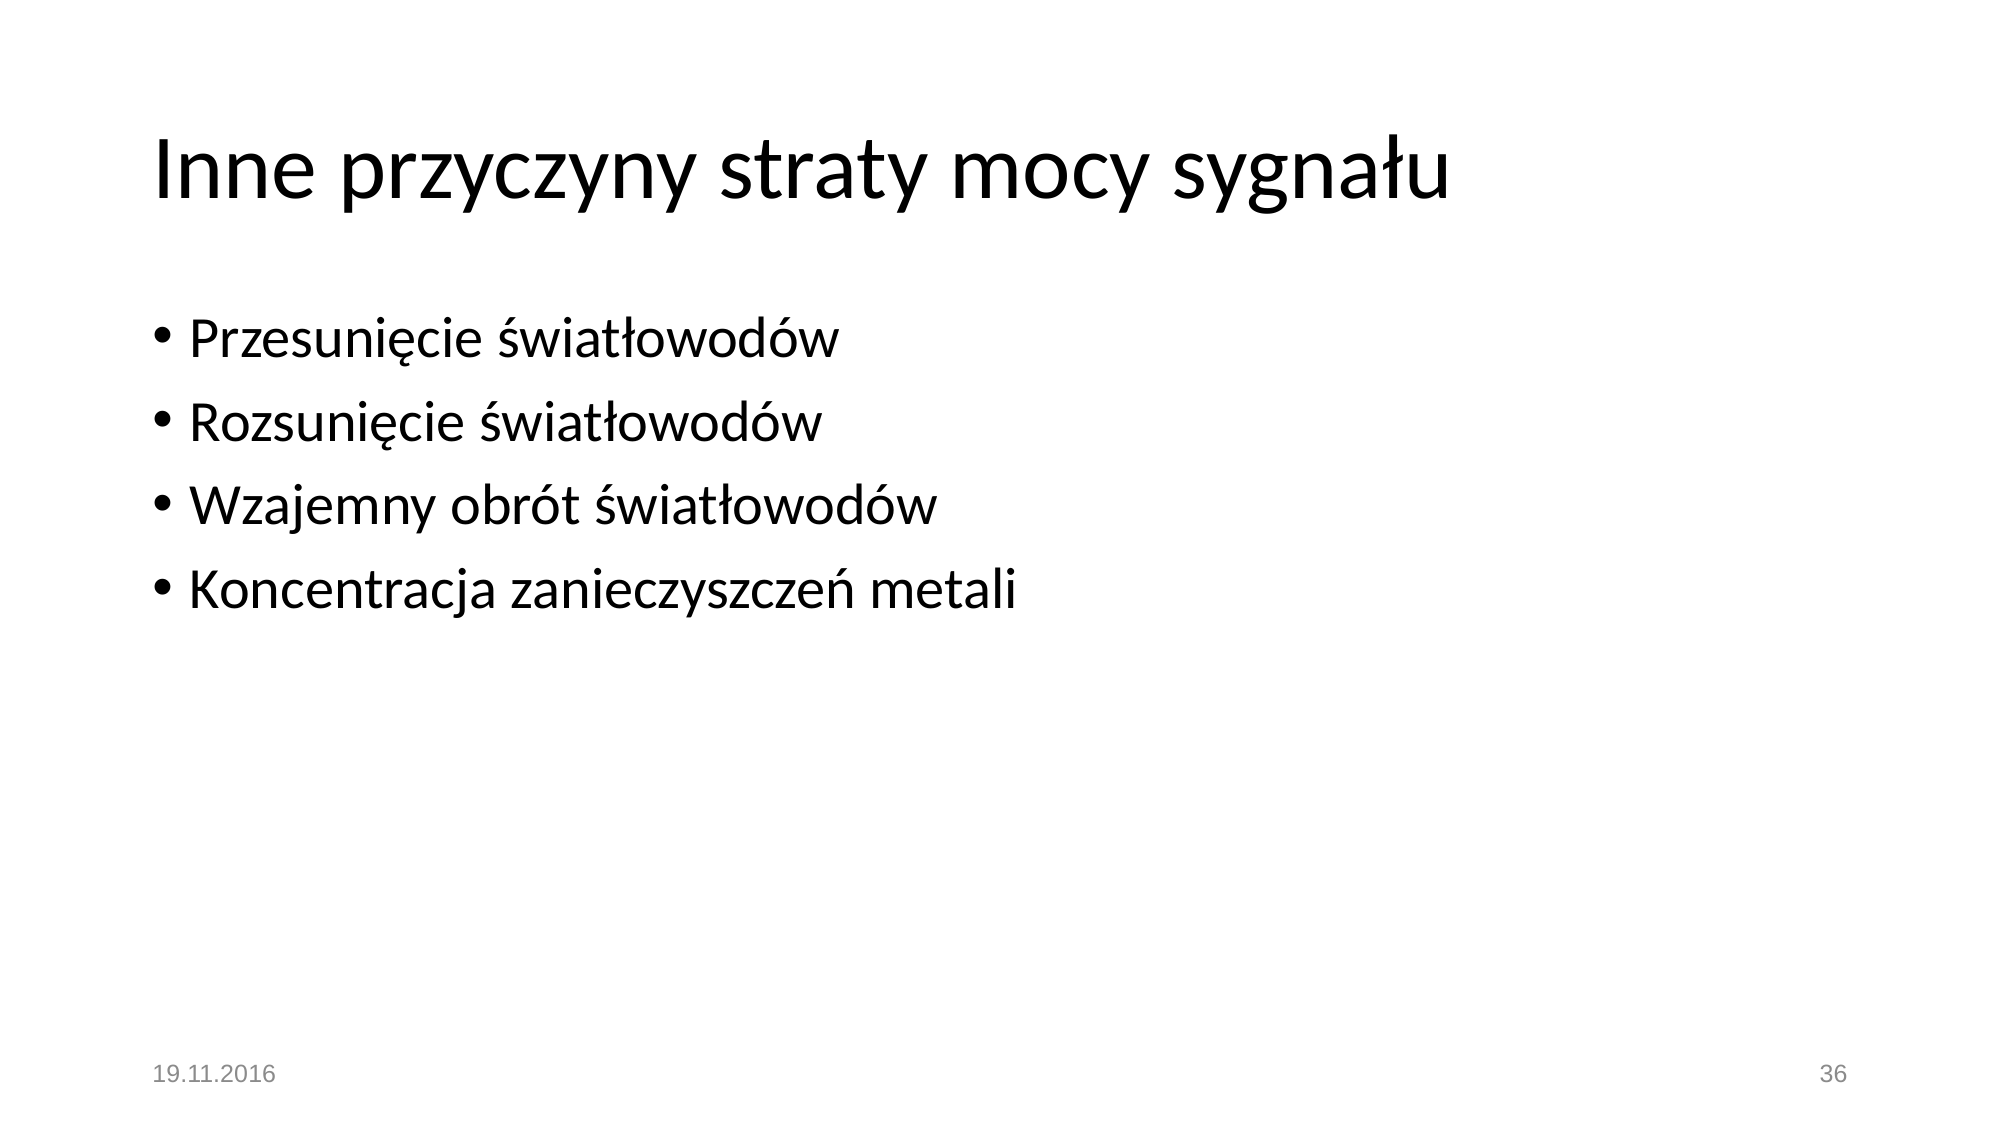

# Inne przyczyny straty mocy sygnału
Przesunięcie światłowodów
Rozsunięcie światłowodów
Wzajemny obrót światłowodów
Koncentracja zanieczyszczeń metali
19.11.2016
36